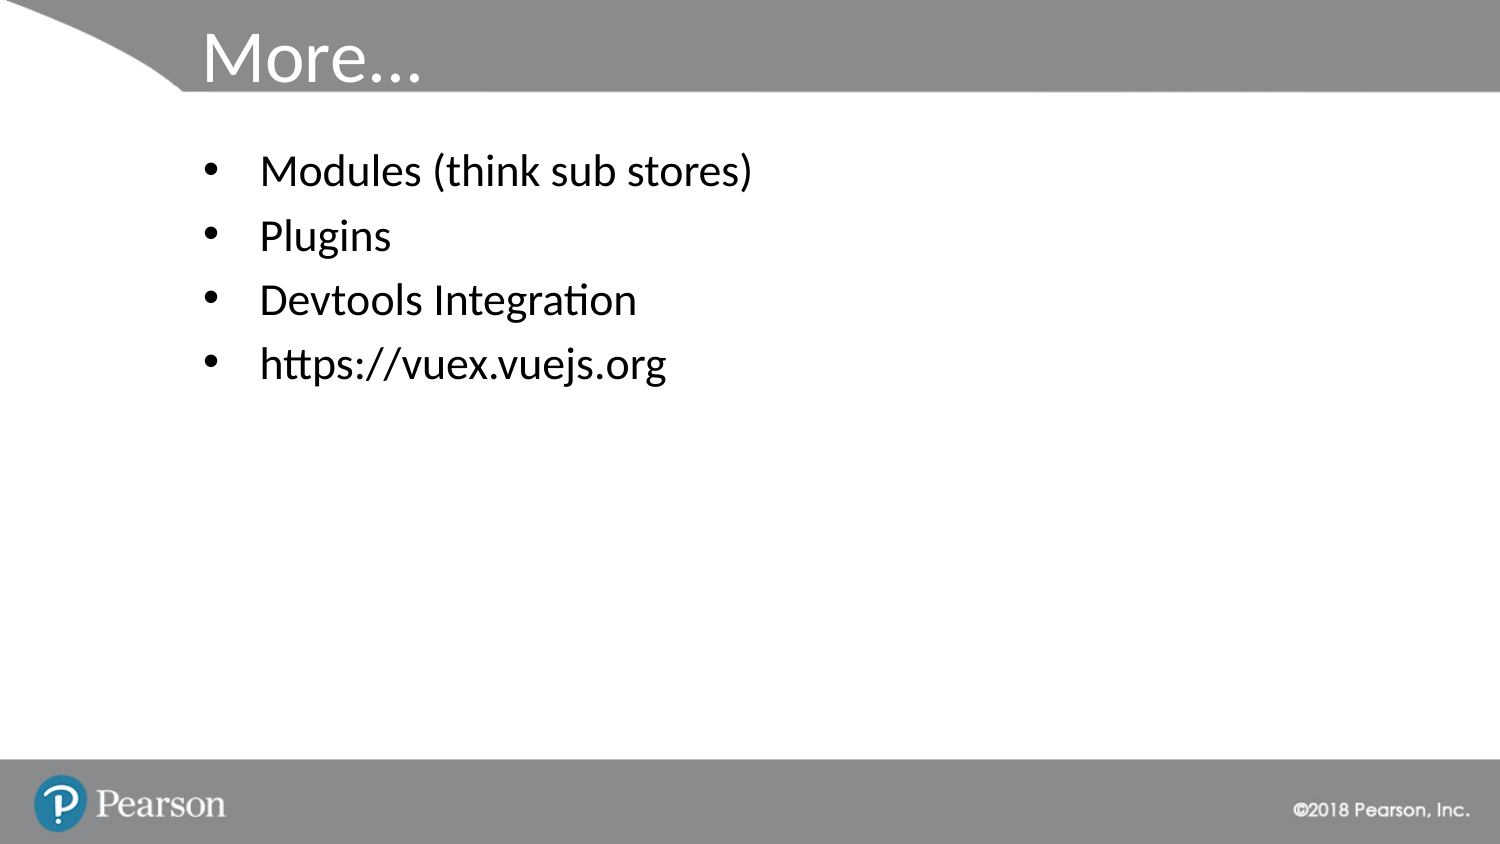

# More...
Modules (think sub stores)
Plugins
Devtools Integration
https://vuex.vuejs.org